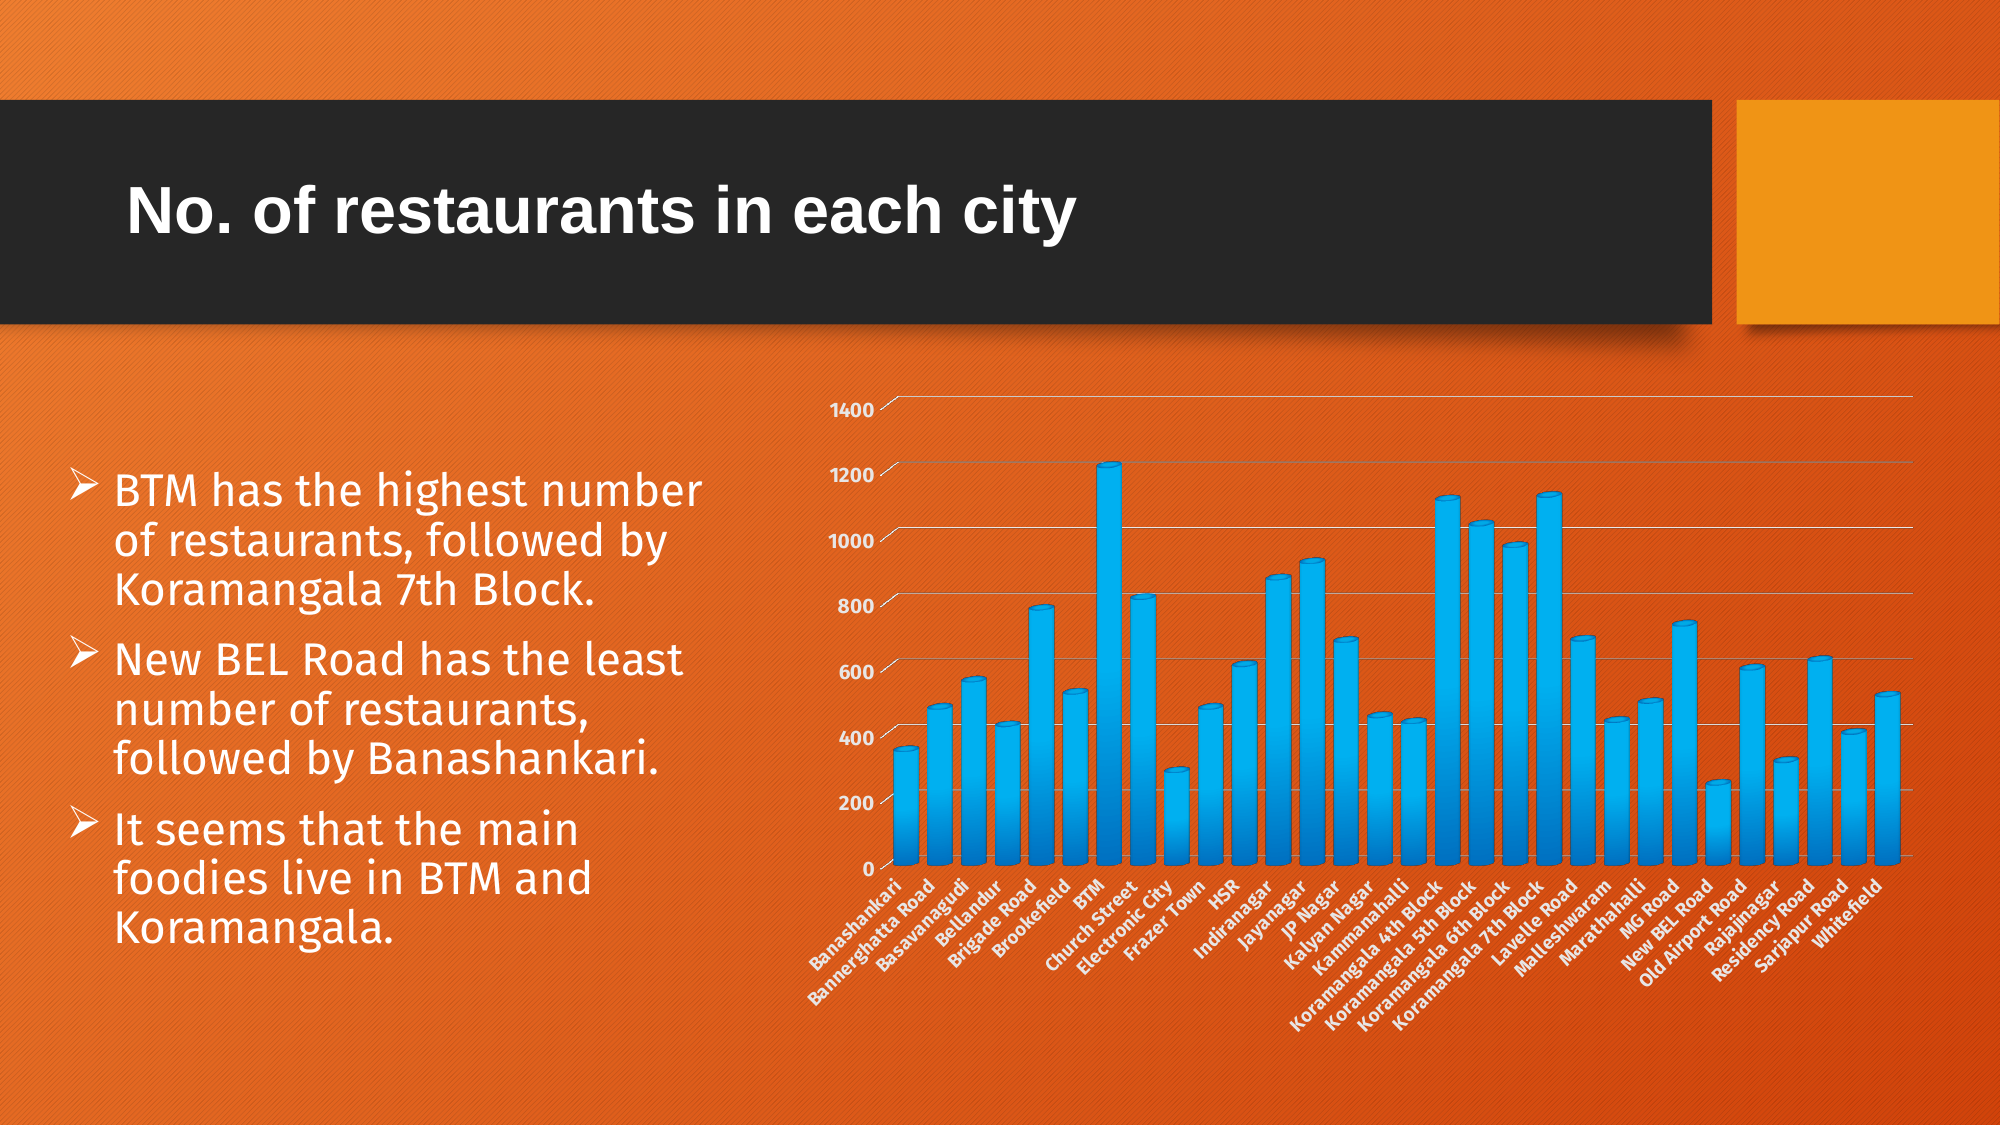

# No. of restaurants in each city

[unsupported chart]

BTM has the highest number of restaurants, followed by Koramangala 7th Block.
New BEL Road has the least number of restaurants, followed by Banashankari.
It seems that the main foodies live in BTM and Koramangala.